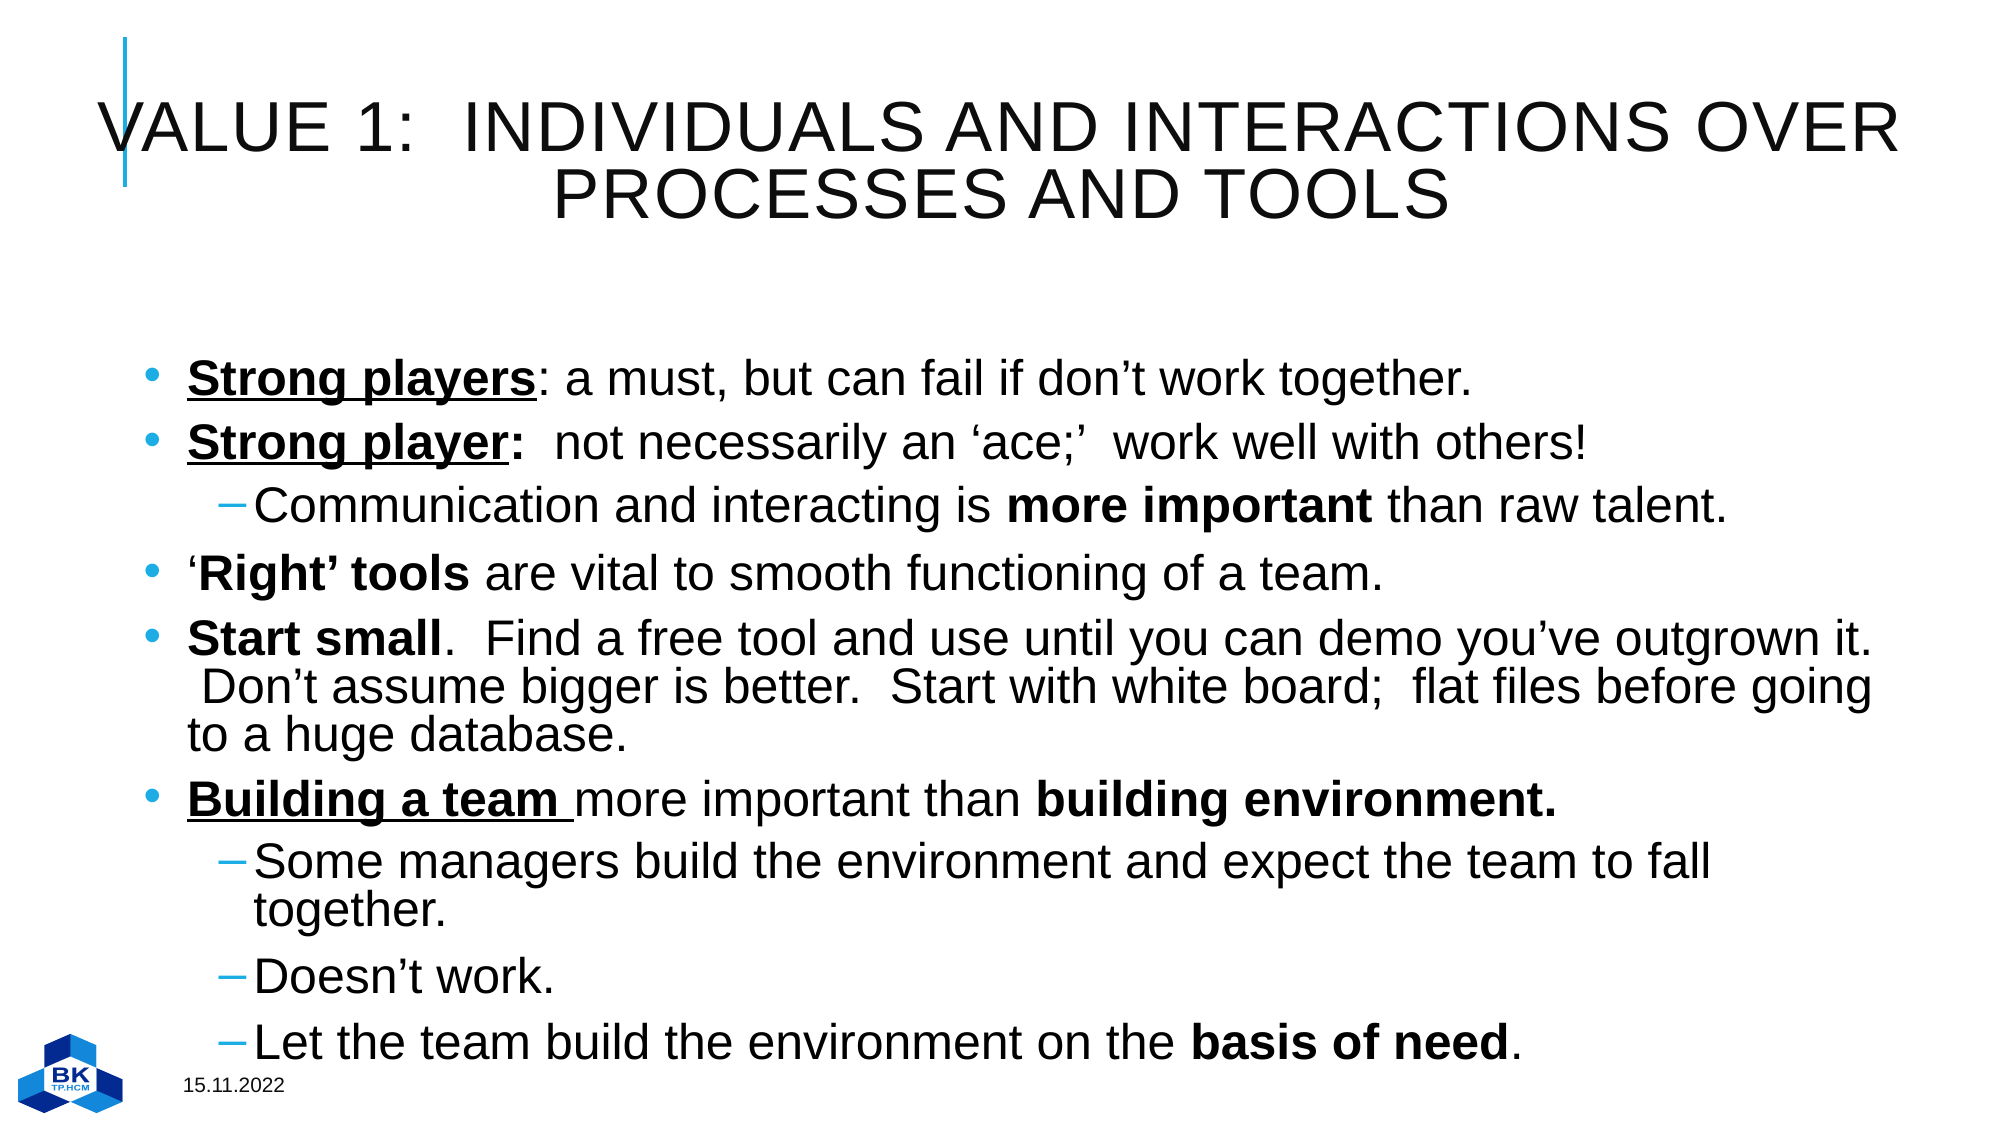

# Value 1:  Individuals and Interactions over Processes and Tools
Strong players: a must, but can fail if don’t work together.
Strong player:  not necessarily an ‘ace;’  work well with others!
Communication and interacting is more important than raw talent.
‘Right’ tools are vital to smooth functioning of a team.
Start small.  Find a free tool and use until you can demo you’ve outgrown it.  Don’t assume bigger is better.  Start with white board;  flat files before going to a huge database.
Building a team more important than building environment.
Some managers build the environment and expect the team to fall together.
Doesn’t work.
Let the team build the environment on the basis of need.
15.11.2022